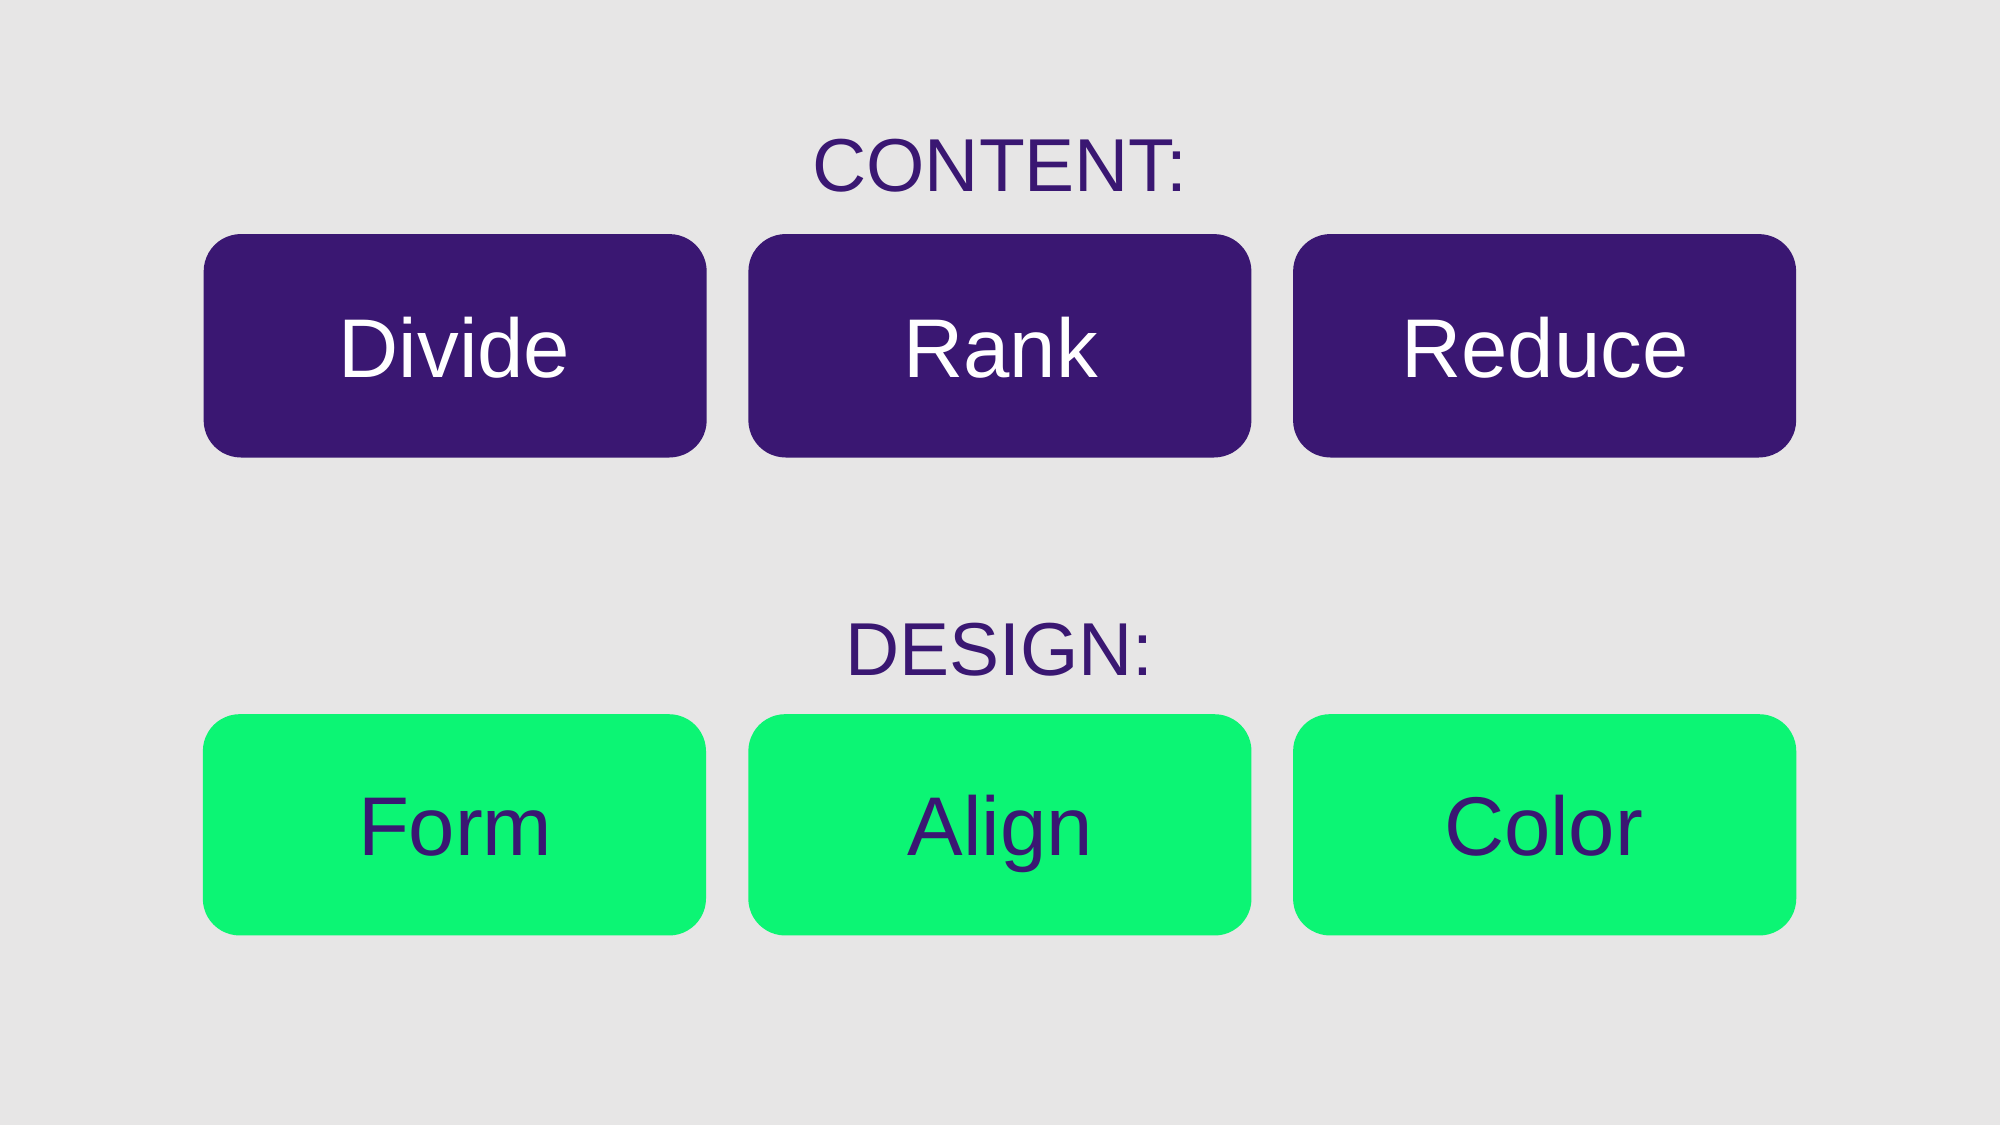

CONTENT:

Divide

Rank

Reduce
DESIGN:

Form

Align

Color